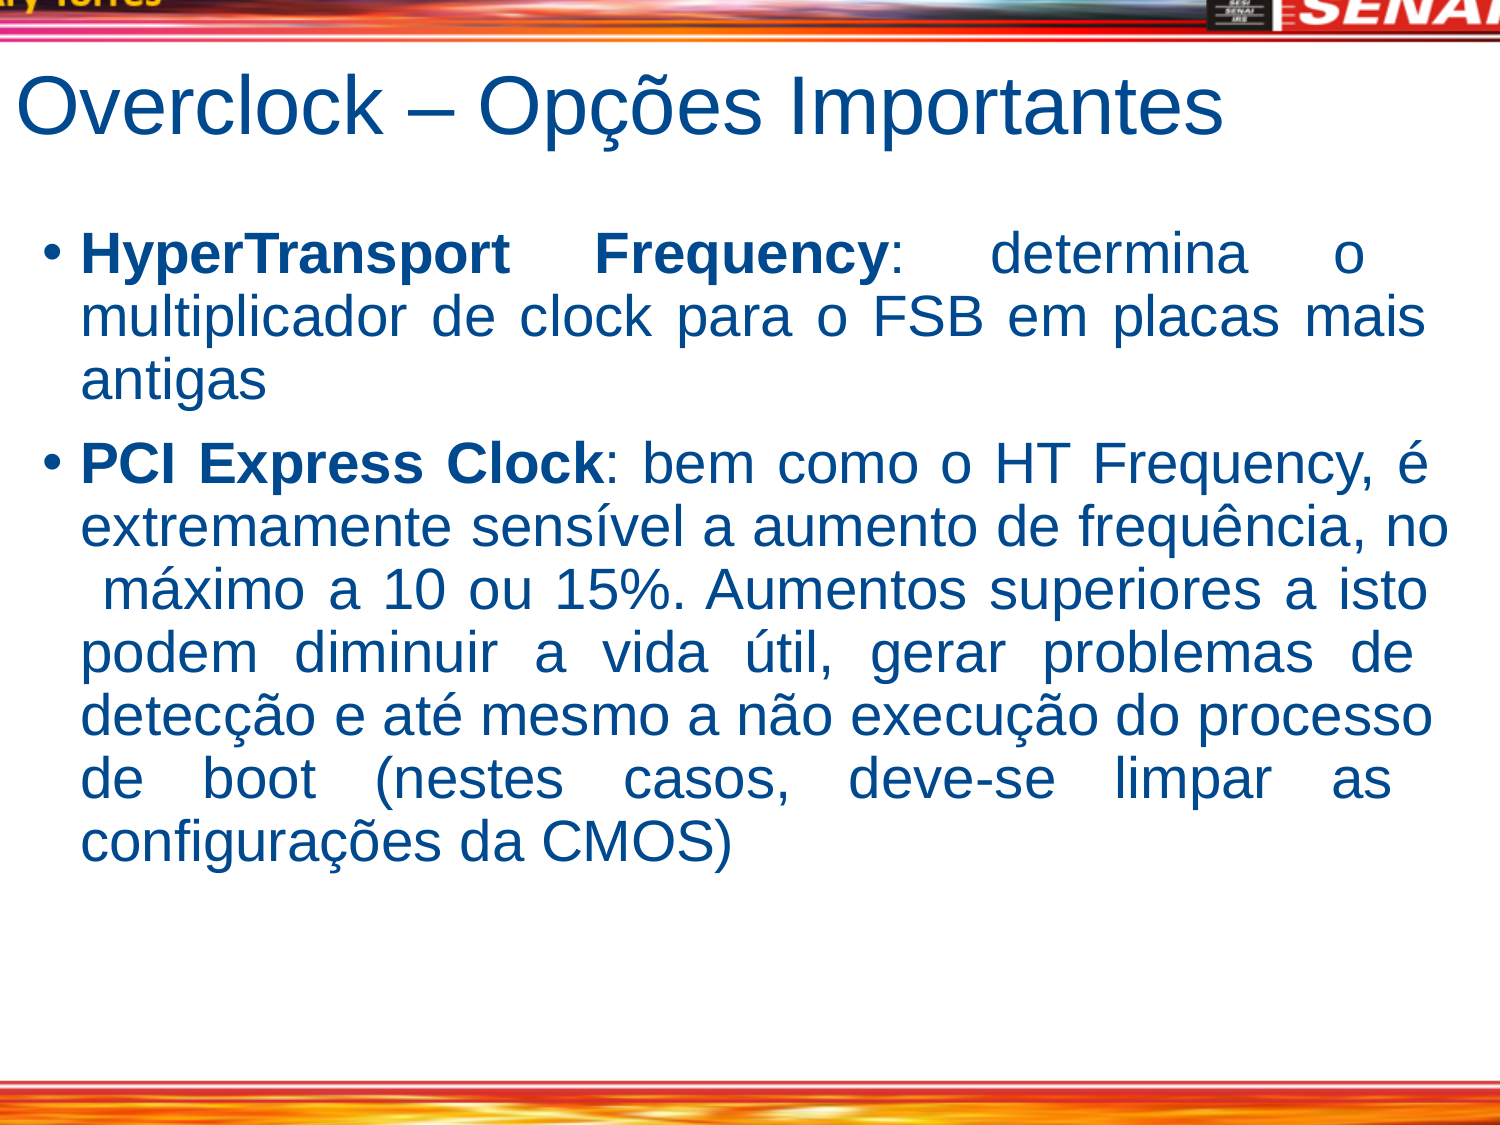

# Overclock – Opções Importantes
HyperTransport Frequency: determina o  multiplicador de clock para o FSB em placas mais  antigas
PCI Express Clock: bem como o HT Frequency, é  extremamente sensível a aumento de frequência, no  máximo a 10 ou 15%. Aumentos superiores a isto  podem diminuir a vida útil, gerar problemas de  detecção e até mesmo a não execução do processo  de boot (nestes casos, deve-se limpar as  configurações da CMOS)